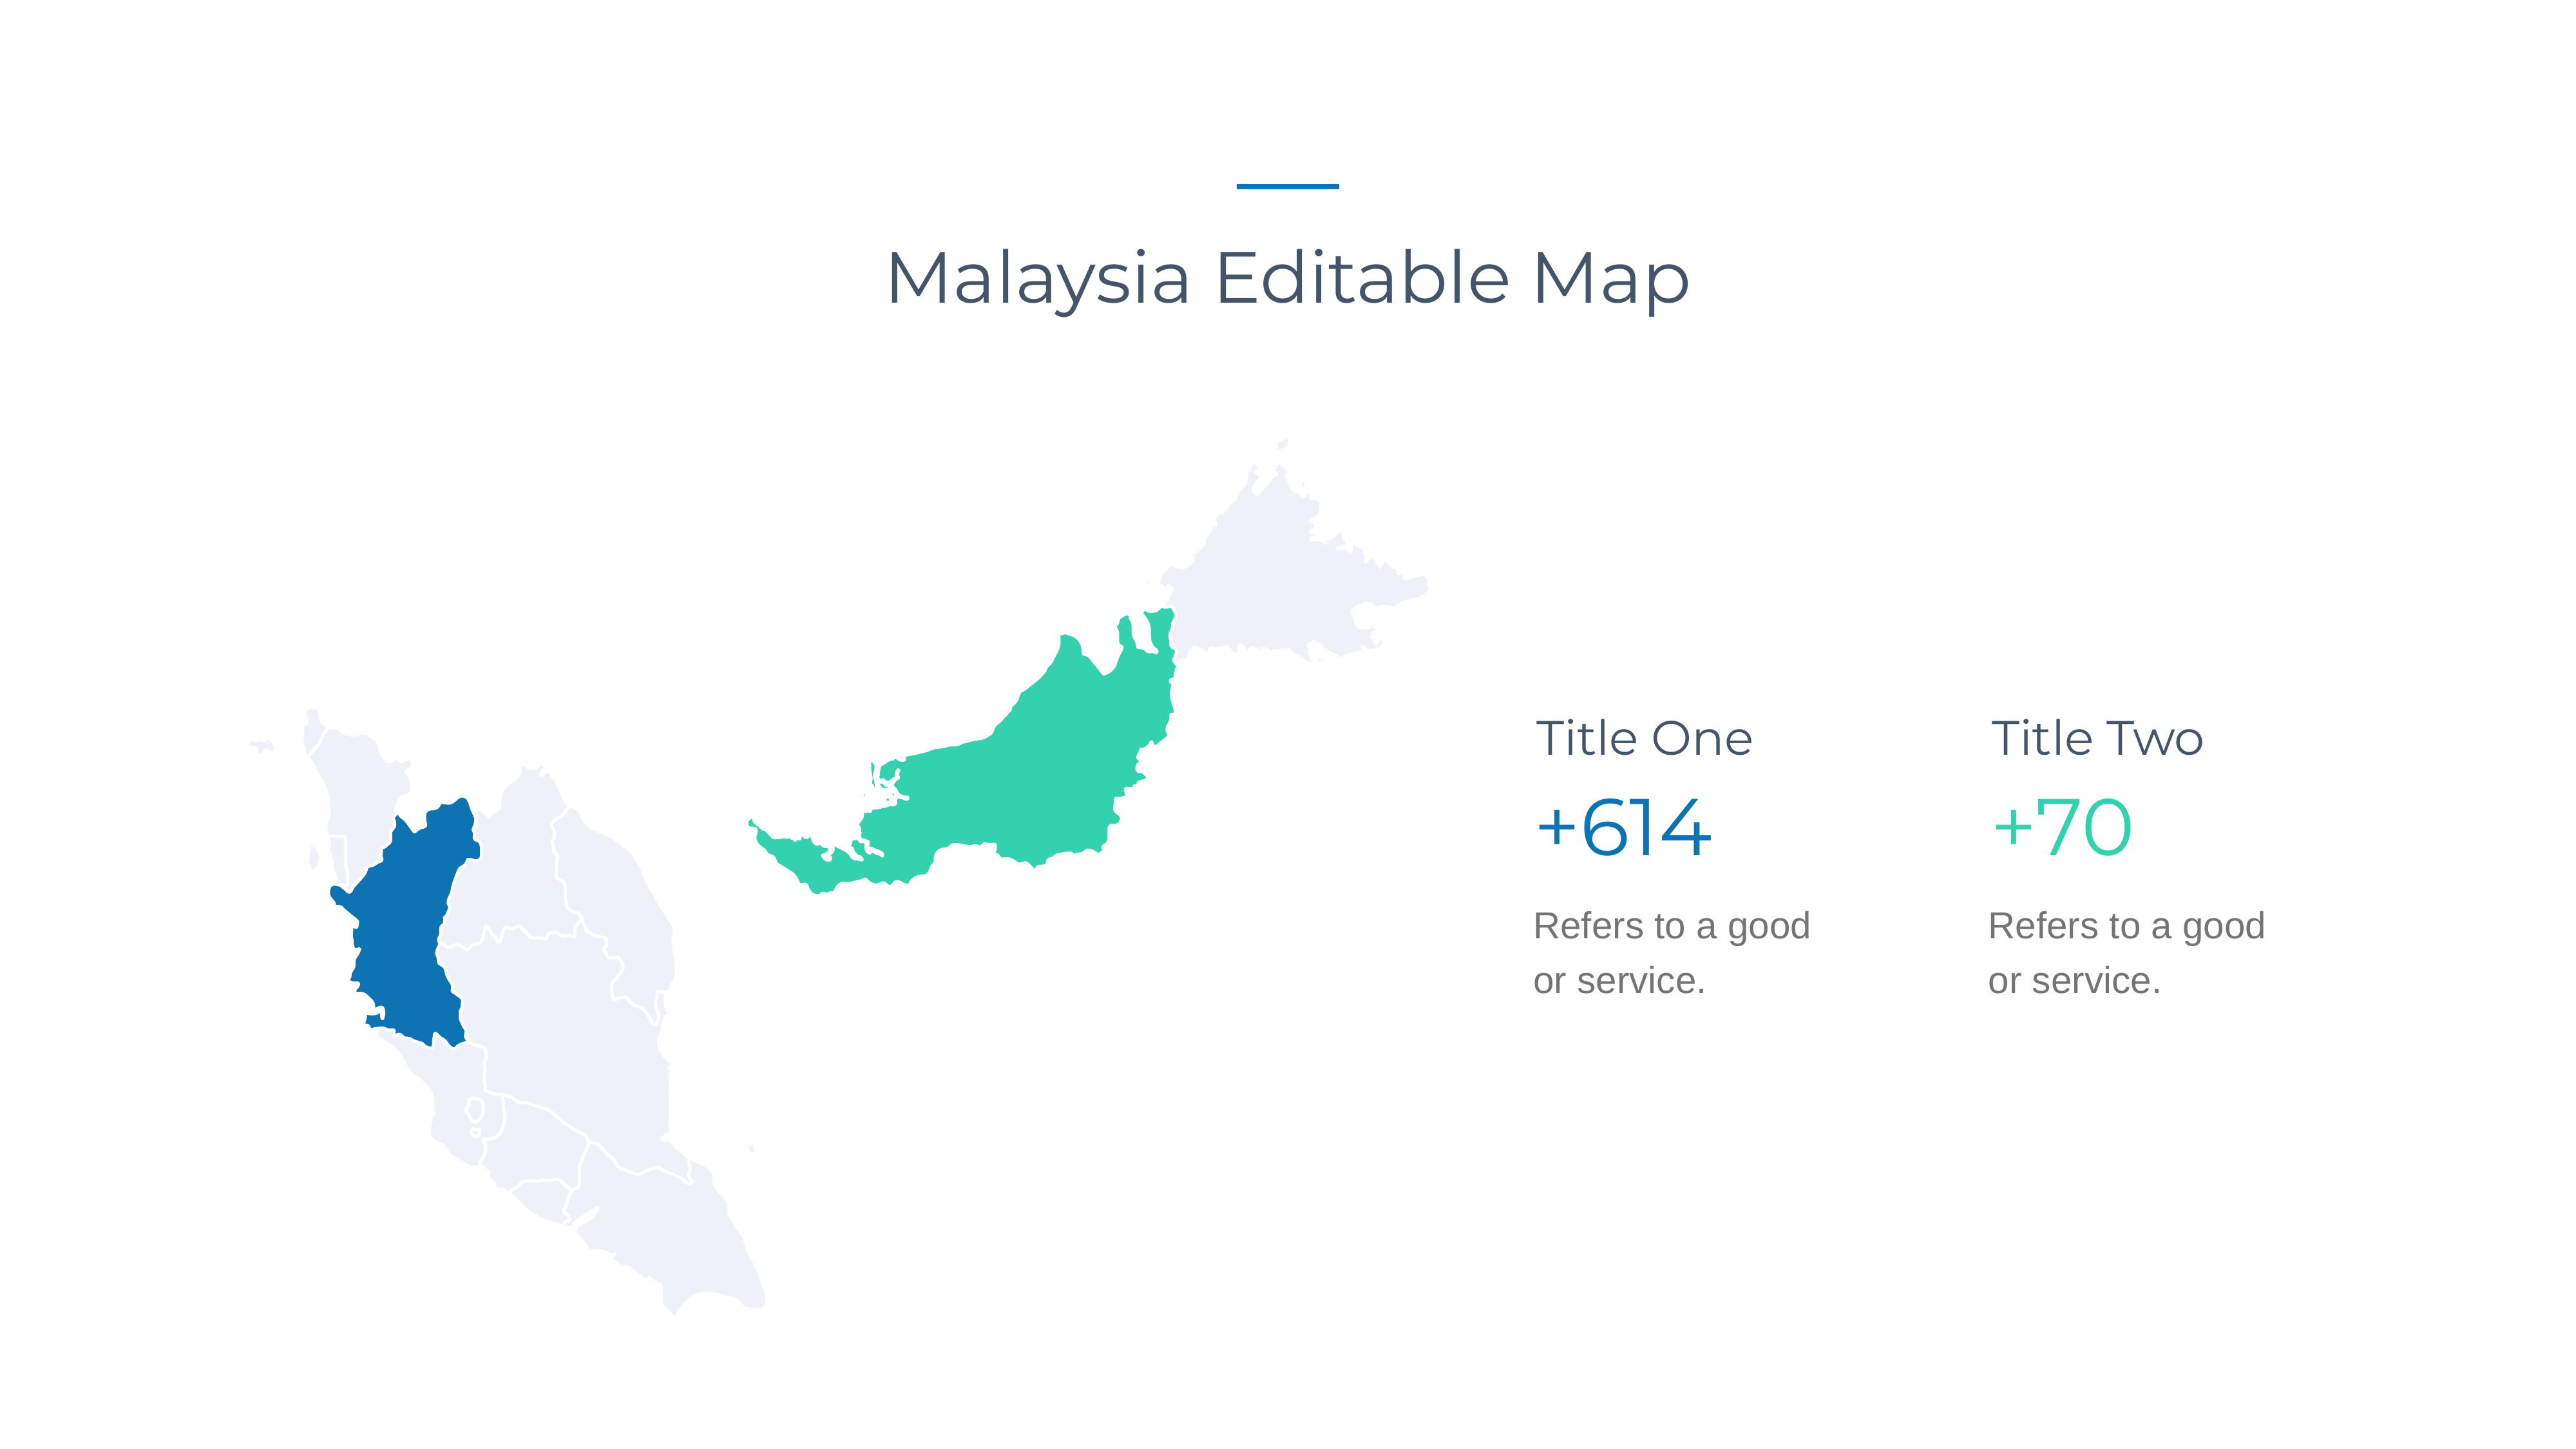

Malaysia Editable Map

Title One
+614
Refers to a good or service.
Title Two
+70
Refers to a good or service.